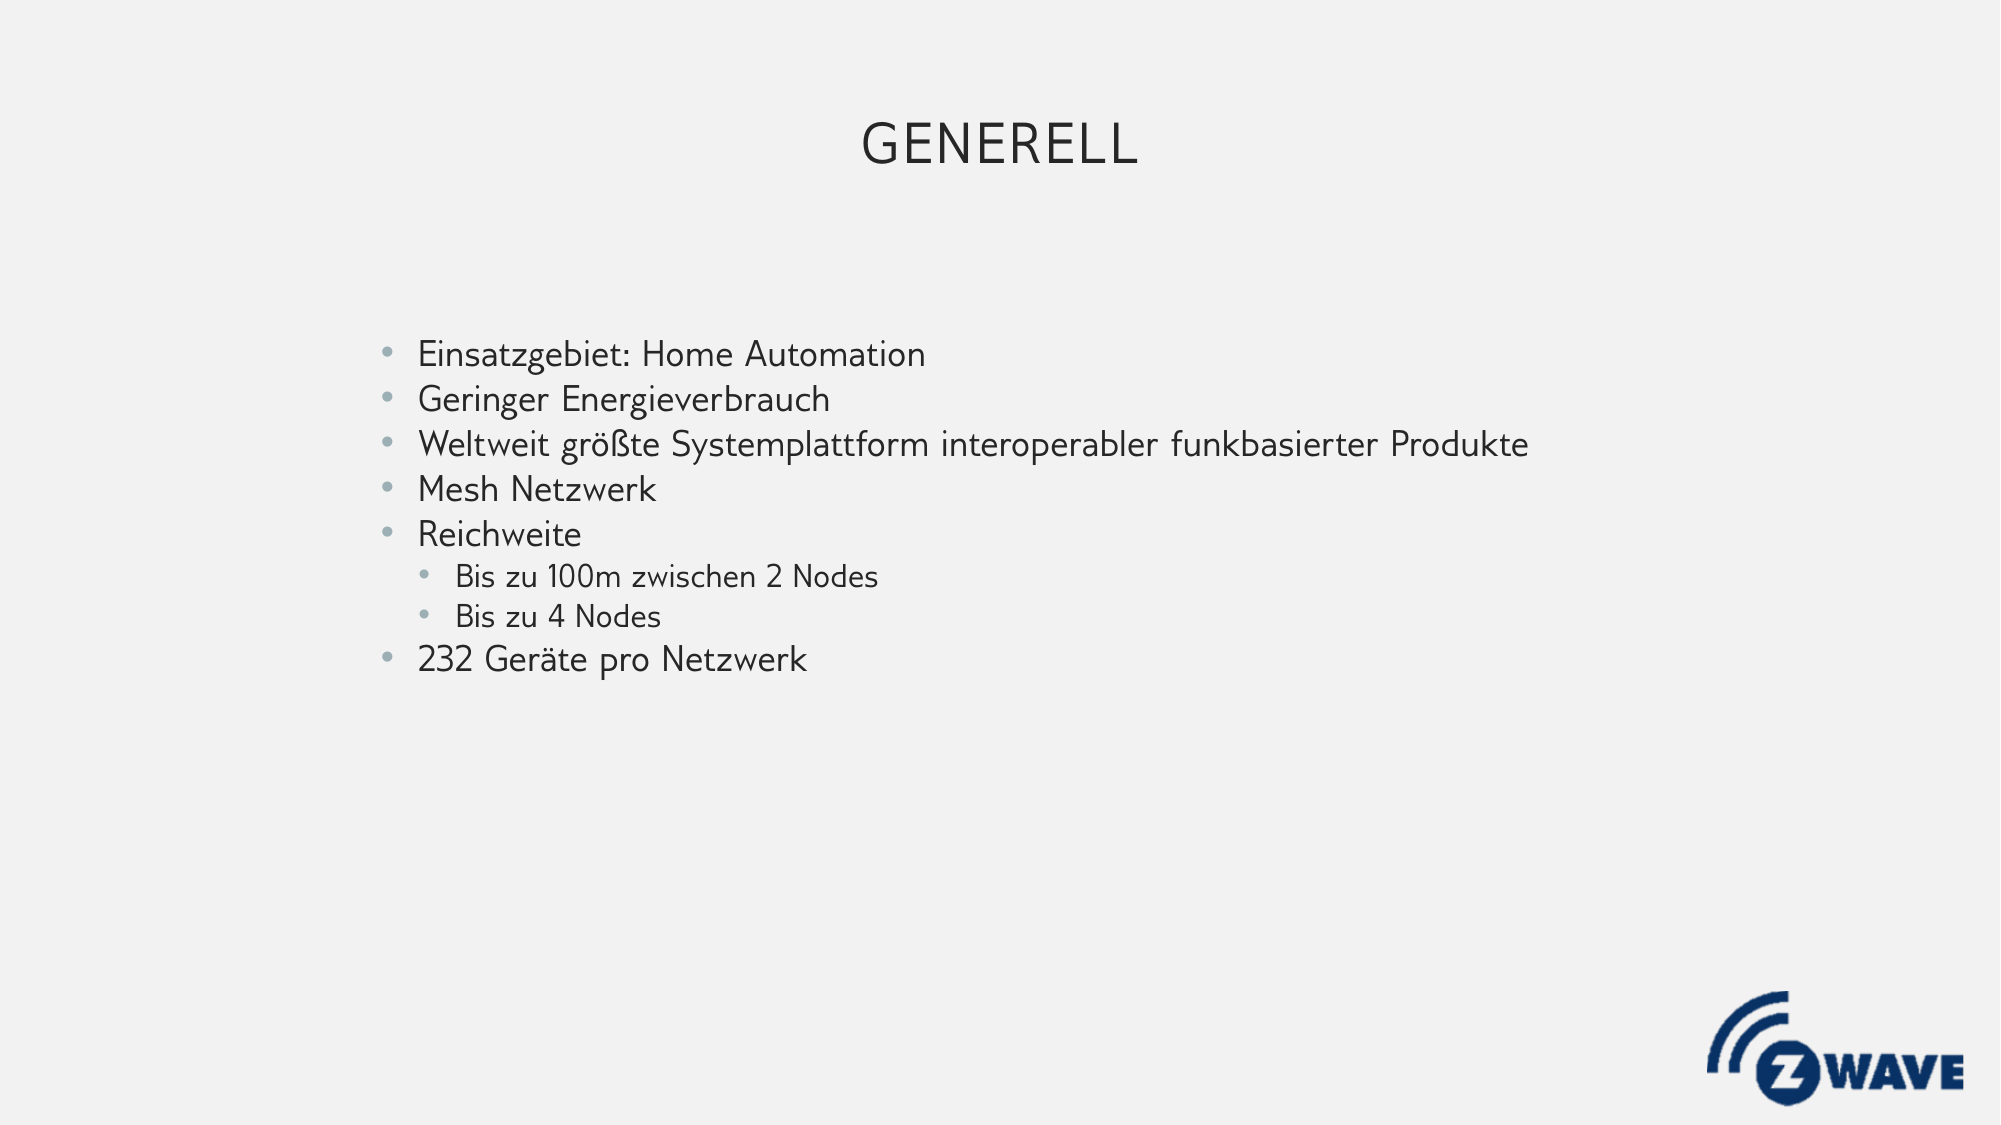

Generell
Einsatzgebiet: Home Automation
Geringer Energieverbrauch
Weltweit größte Systemplattform interoperabler funkbasierter Produkte
Mesh Netzwerk
Reichweite
Bis zu 100m zwischen 2 Nodes
Bis zu 4 Nodes
232 Geräte pro Netzwerk